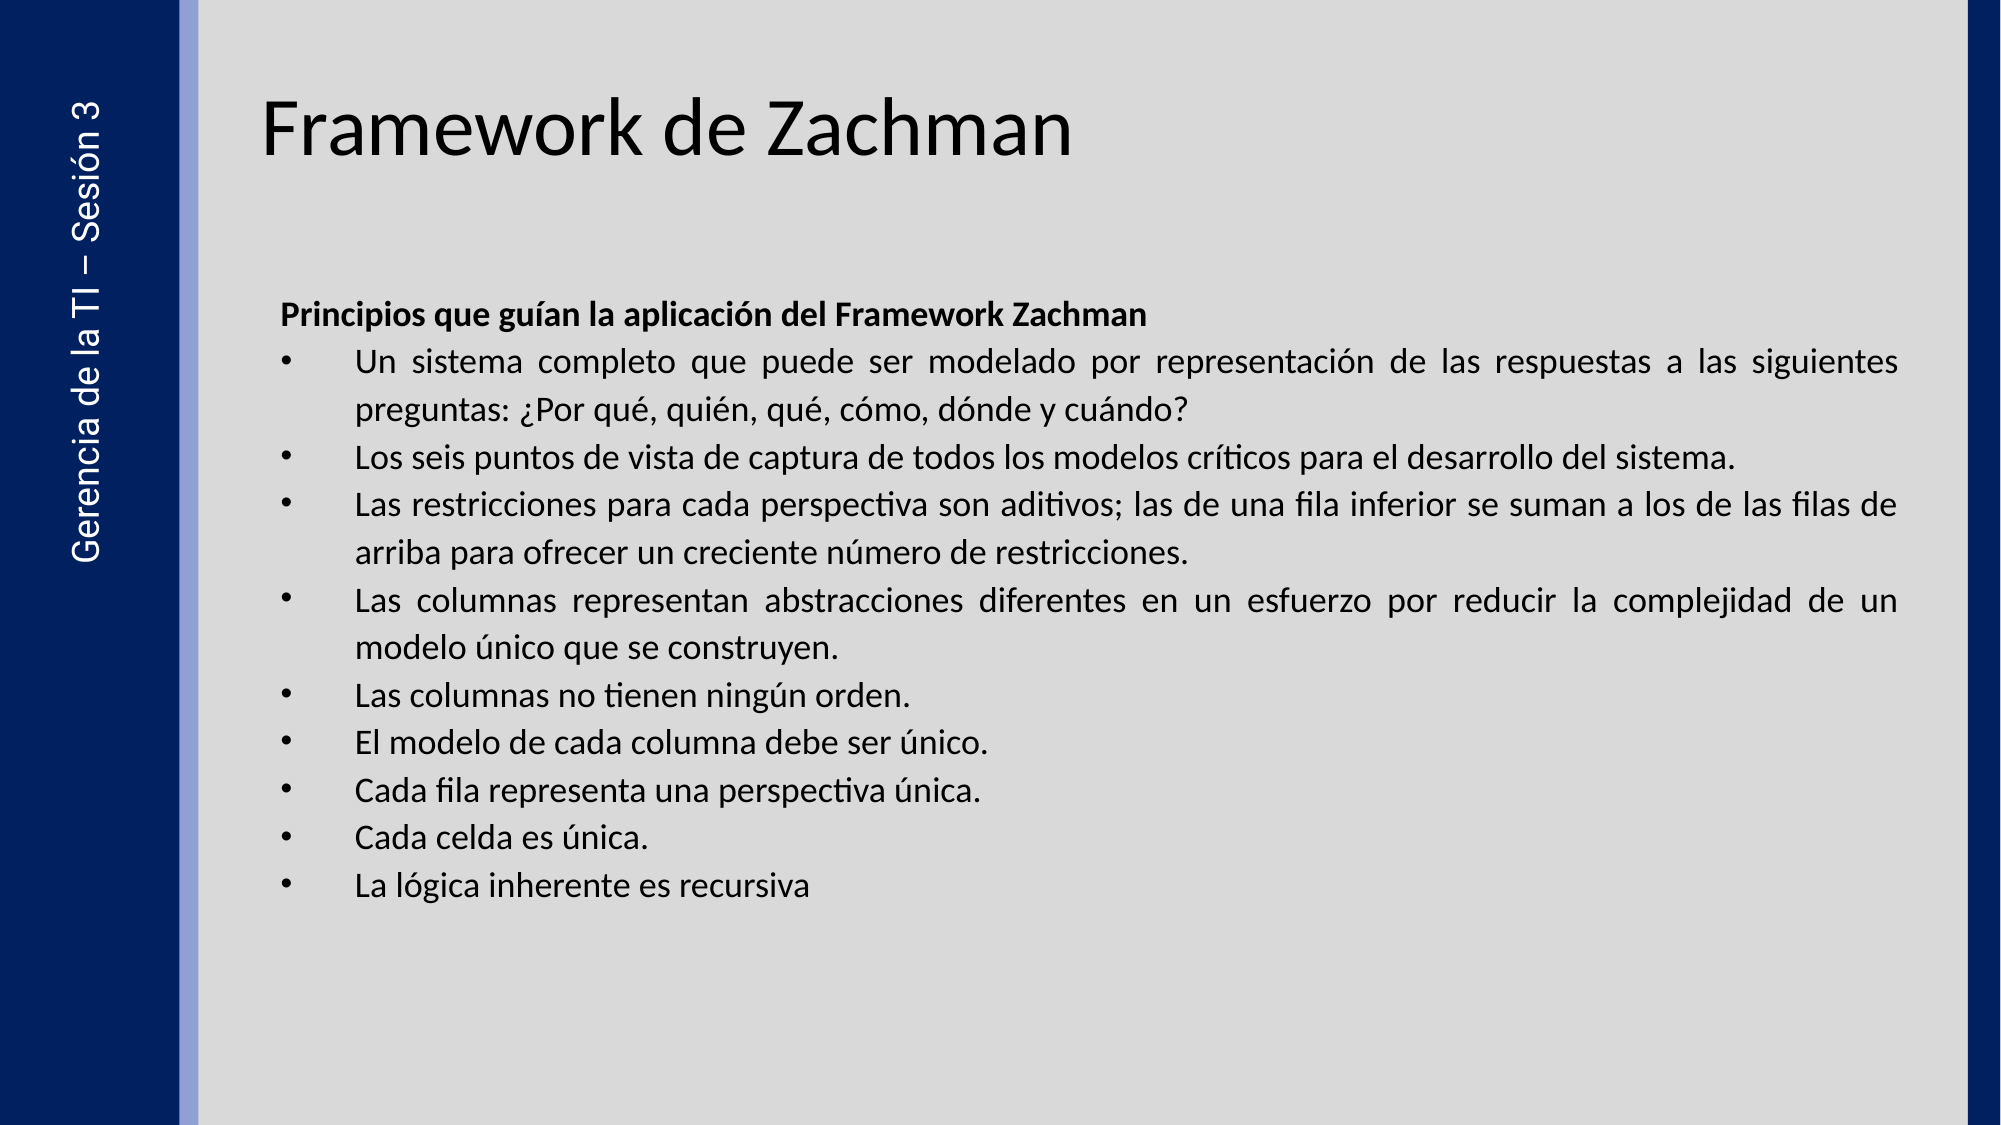

Framework de Zachman
Principios que guían la aplicación del Framework Zachman​
Un sistema completo que puede ser modelado por representación de las respuestas a las siguientes preguntas: ¿Por qué, quién, qué, cómo, dónde y cuándo?
Los seis puntos de vista de captura de todos los modelos críticos para el desarrollo del sistema.
Las restricciones para cada perspectiva son aditivos; las de una fila inferior se suman a los de las filas de arriba para ofrecer un creciente número de restricciones.
Las columnas representan abstracciones diferentes en un esfuerzo por reducir la complejidad de un modelo único que se construyen.
Las columnas no tienen ningún orden.
El modelo de cada columna debe ser único.
Cada fila representa una perspectiva única.
Cada celda es única.
La lógica inherente es recursiva
Gerencia de la TI – Sesión 3